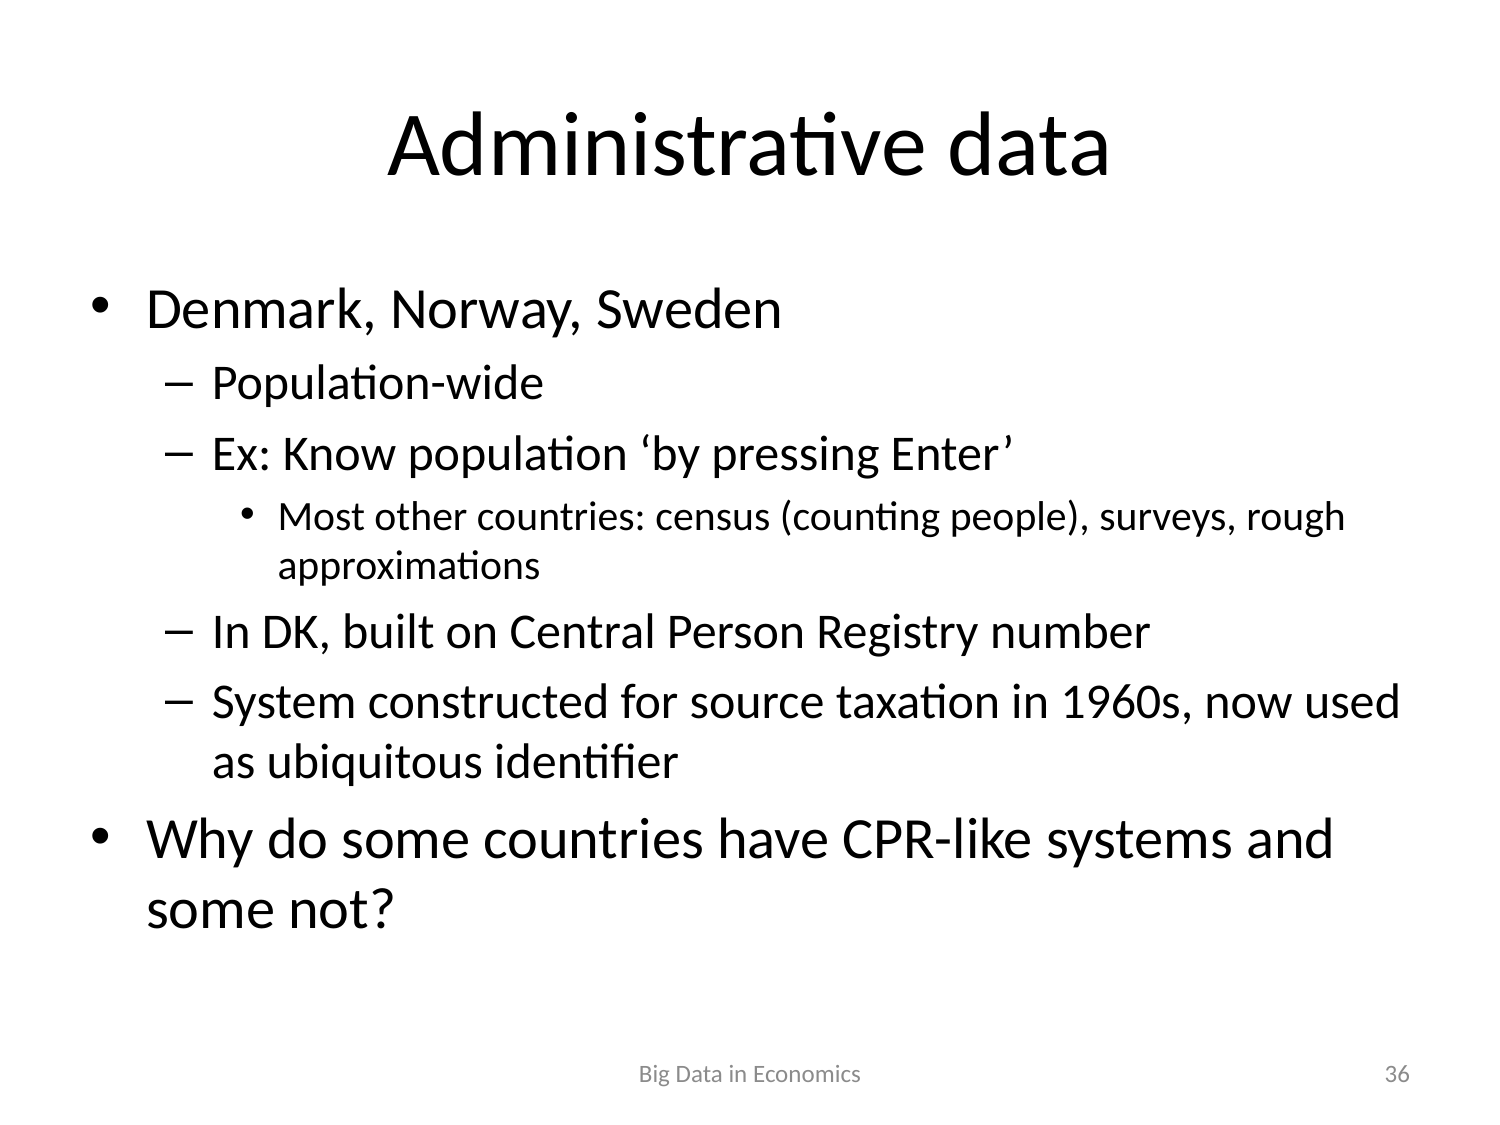

# Administrative data
Denmark, Norway, Sweden
Population-wide
Ex: Know population ‘by pressing Enter’
Most other countries: census (counting people), surveys, rough approximations
In DK, built on Central Person Registry number
System constructed for source taxation in 1960s, now used as ubiquitous identifier
Why do some countries have CPR-like systems and some not?

Big Data in Economics
36